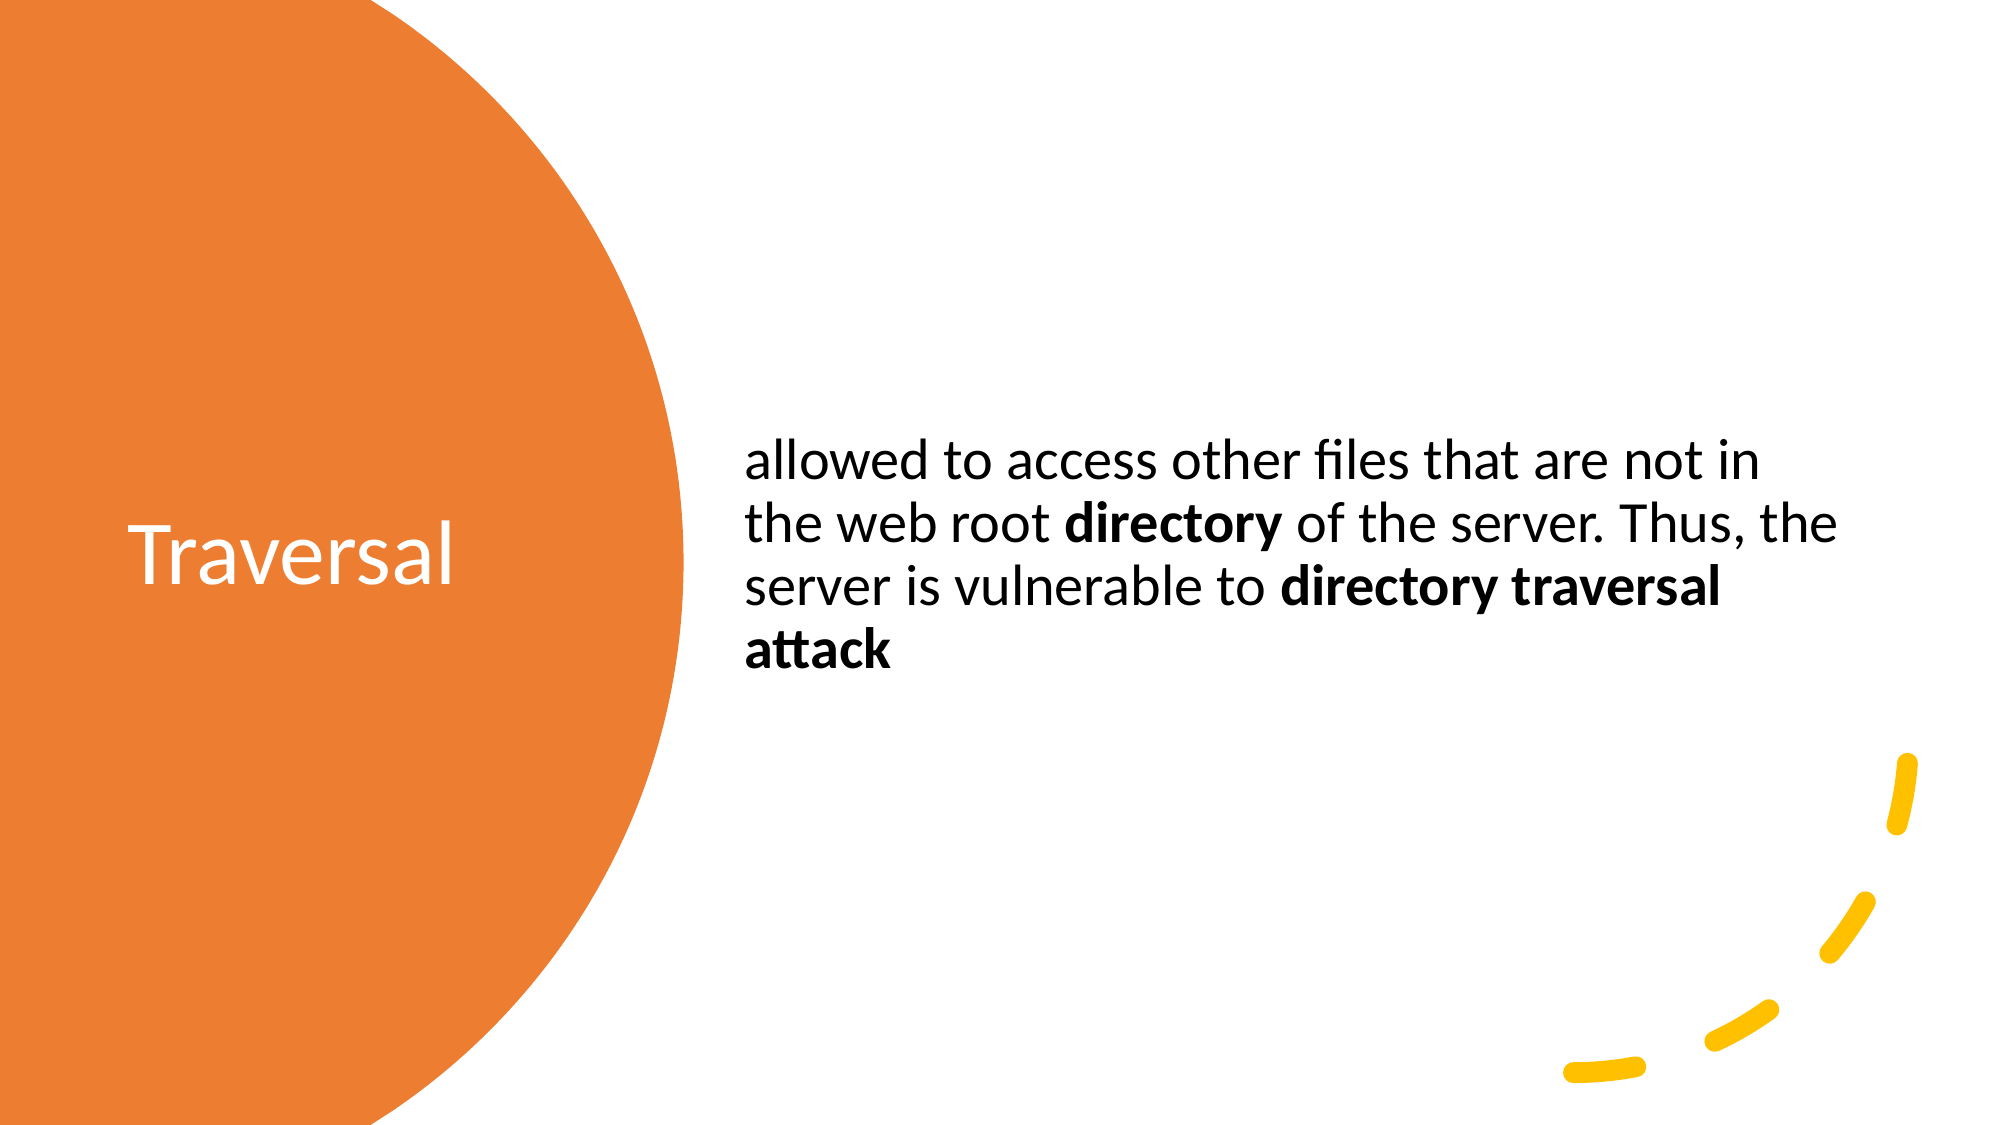

allowed to access other files that are not in the web root directory of the server. Thus, the server is vulnerable to directory traversal attack
# Traversal